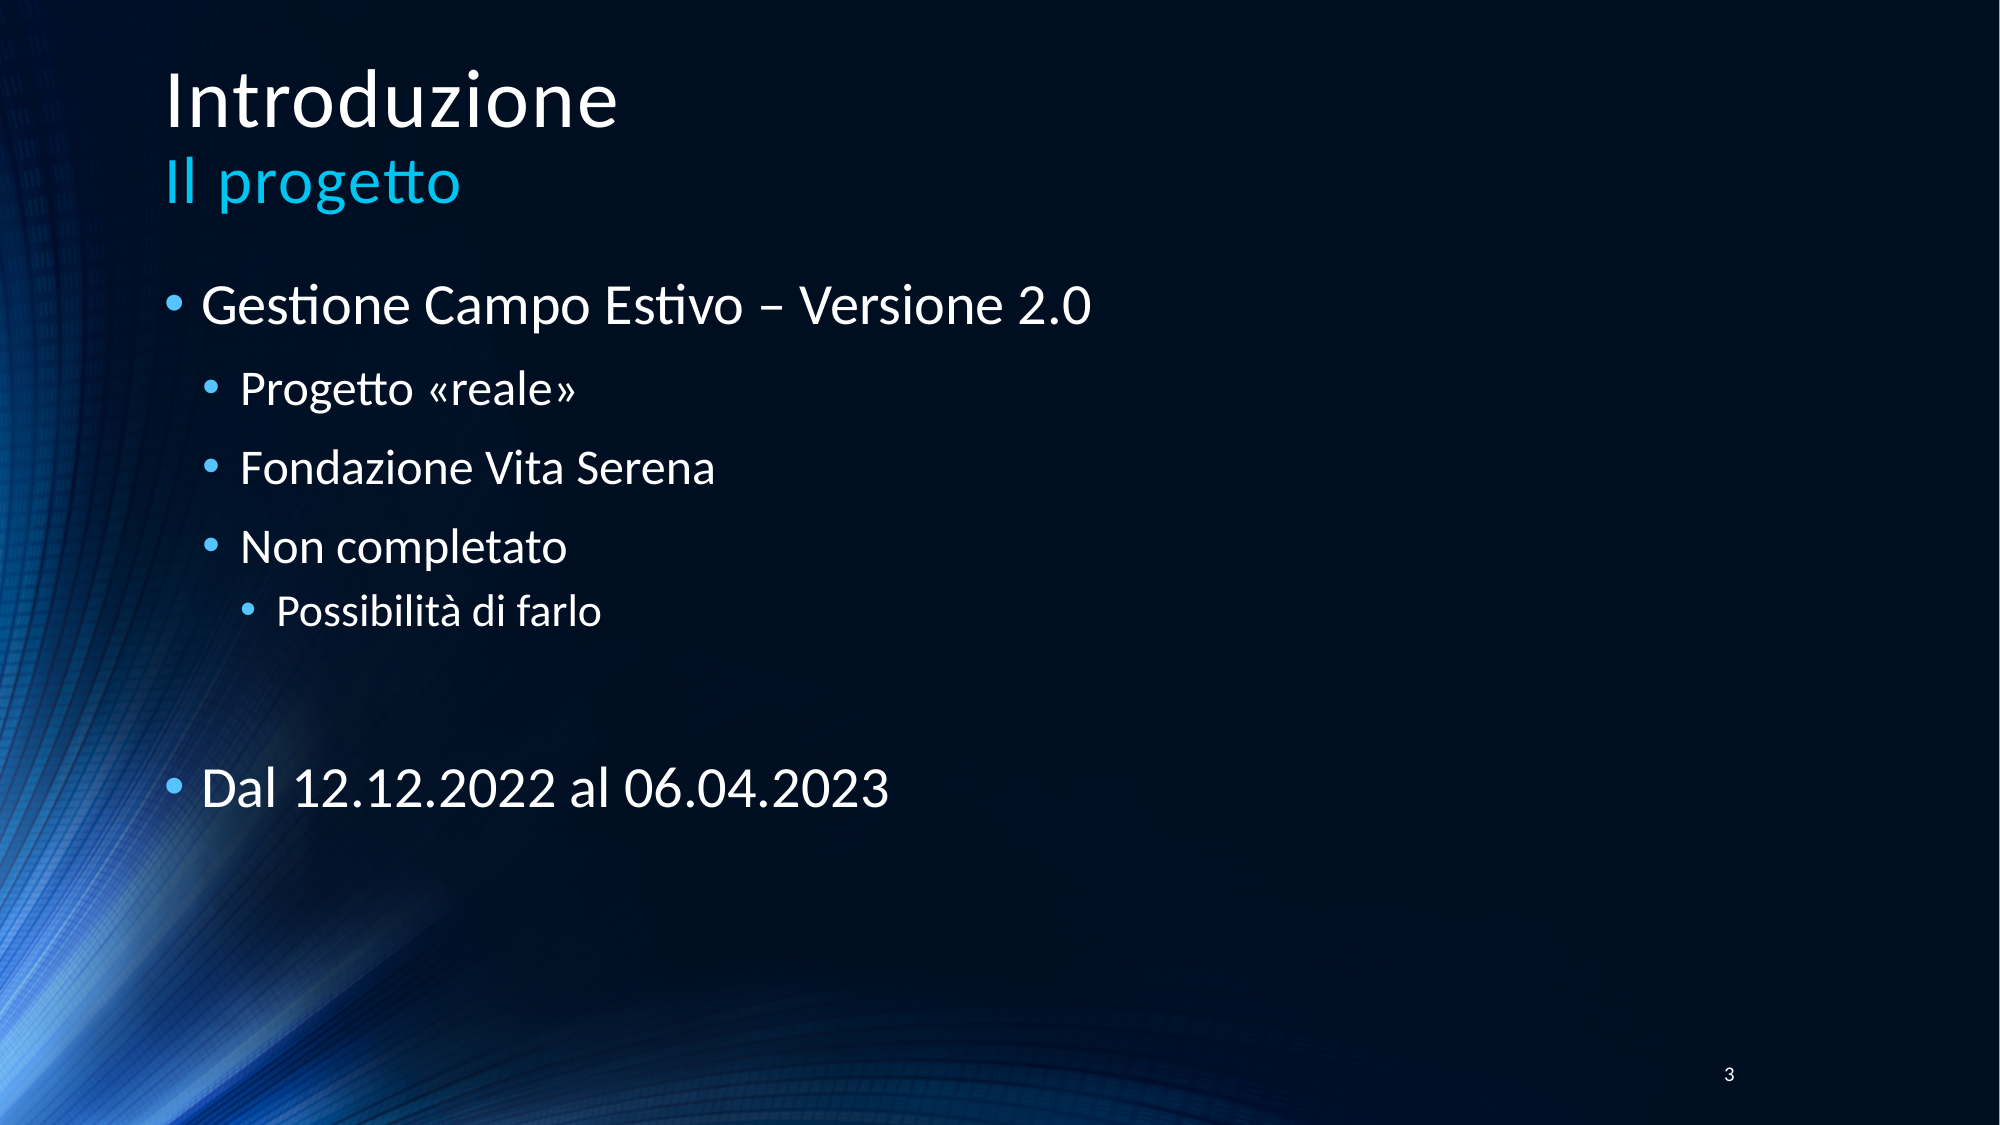

# Introduzione Il progetto
Gestione Campo Estivo – Versione 2.0
Progetto «reale»
Fondazione Vita Serena
Non completato
Possibilità di farlo

Dal 12.12.2022 al 06.04.2023

3